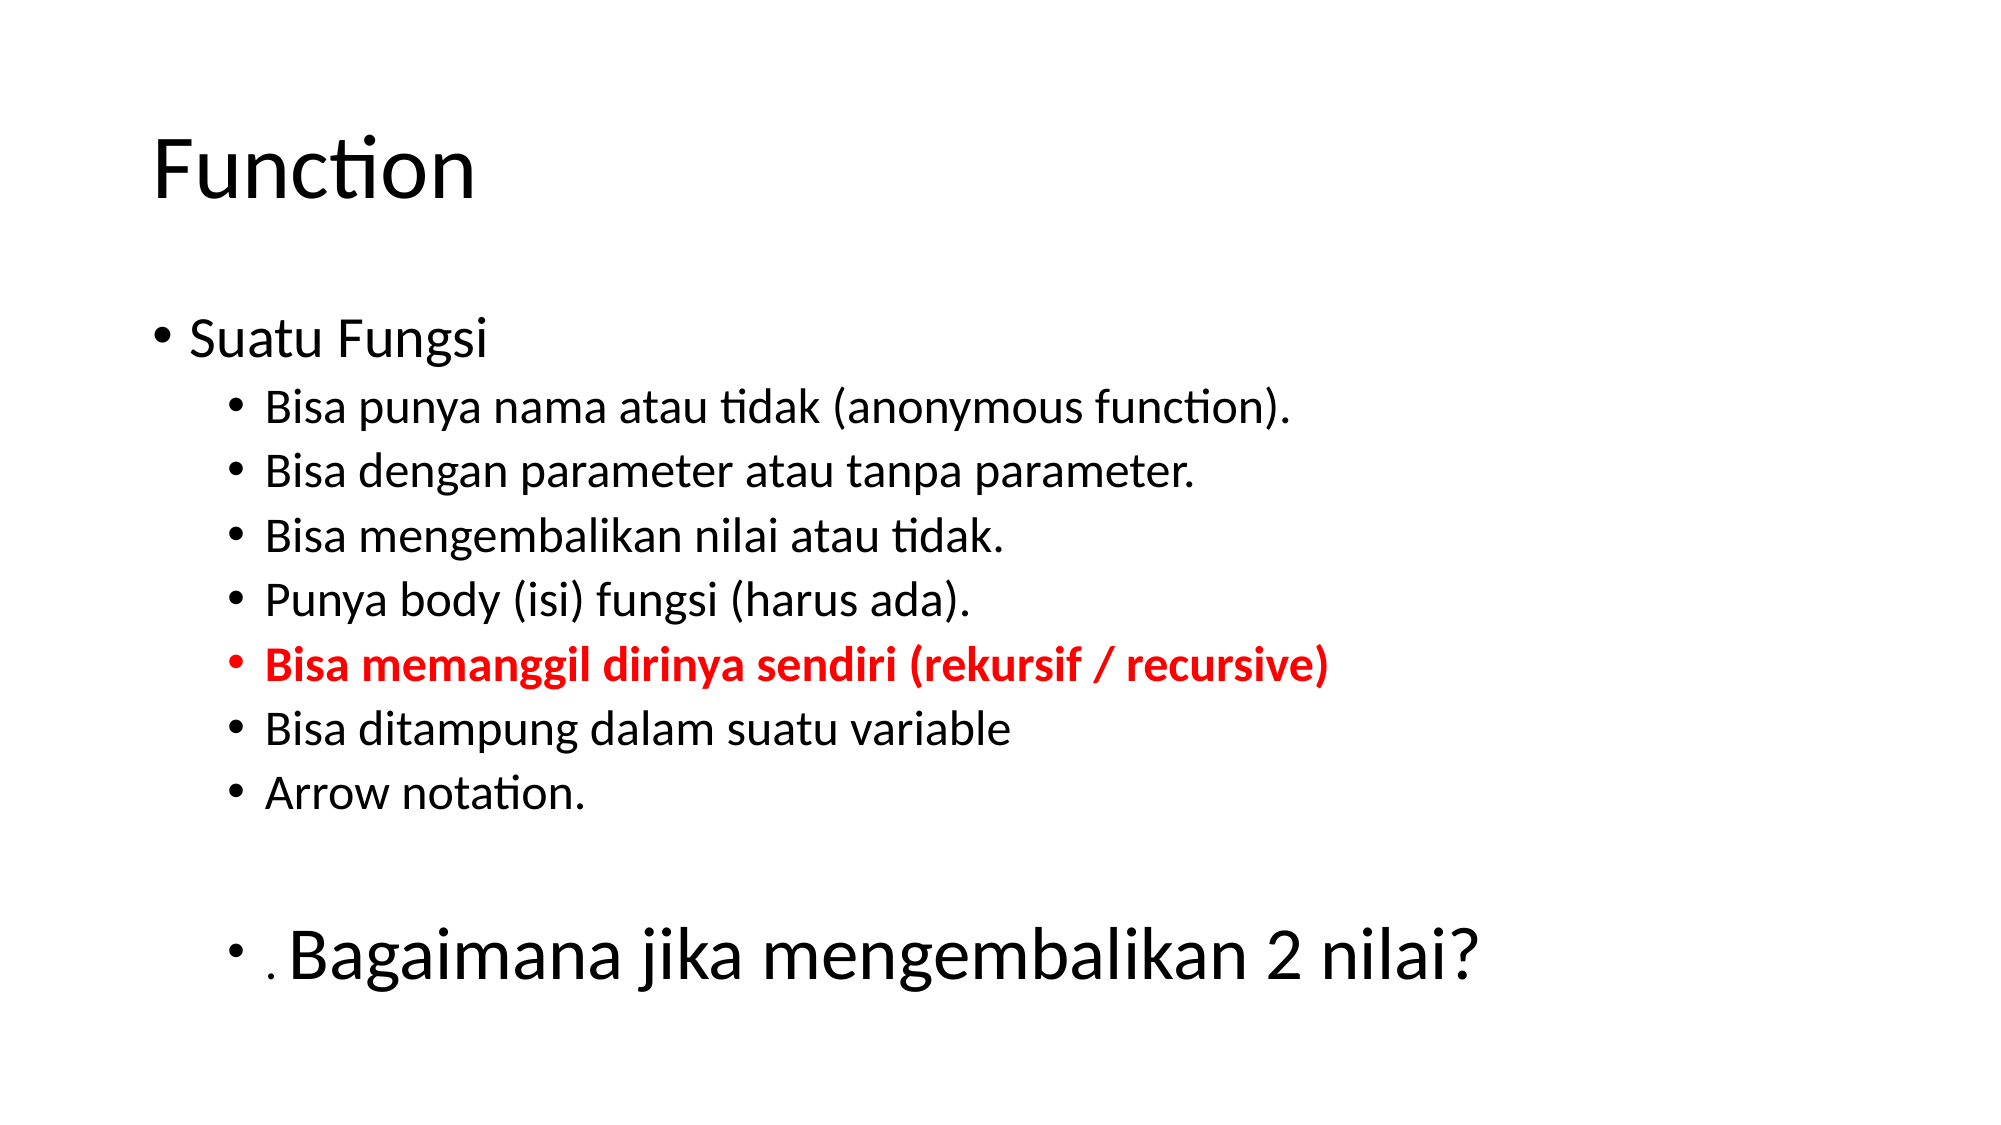

# Function
Suatu Fungsi
Bisa punya nama atau tidak (anonymous function).
Bisa dengan parameter atau tanpa parameter.
Bisa mengembalikan nilai atau tidak.
Punya body (isi) fungsi (harus ada).
Bisa memanggil dirinya sendiri (rekursif / recursive)
Bisa ditampung dalam suatu variable
Arrow notation.

. Bagaimana jika mengembalikan 2 nilai?